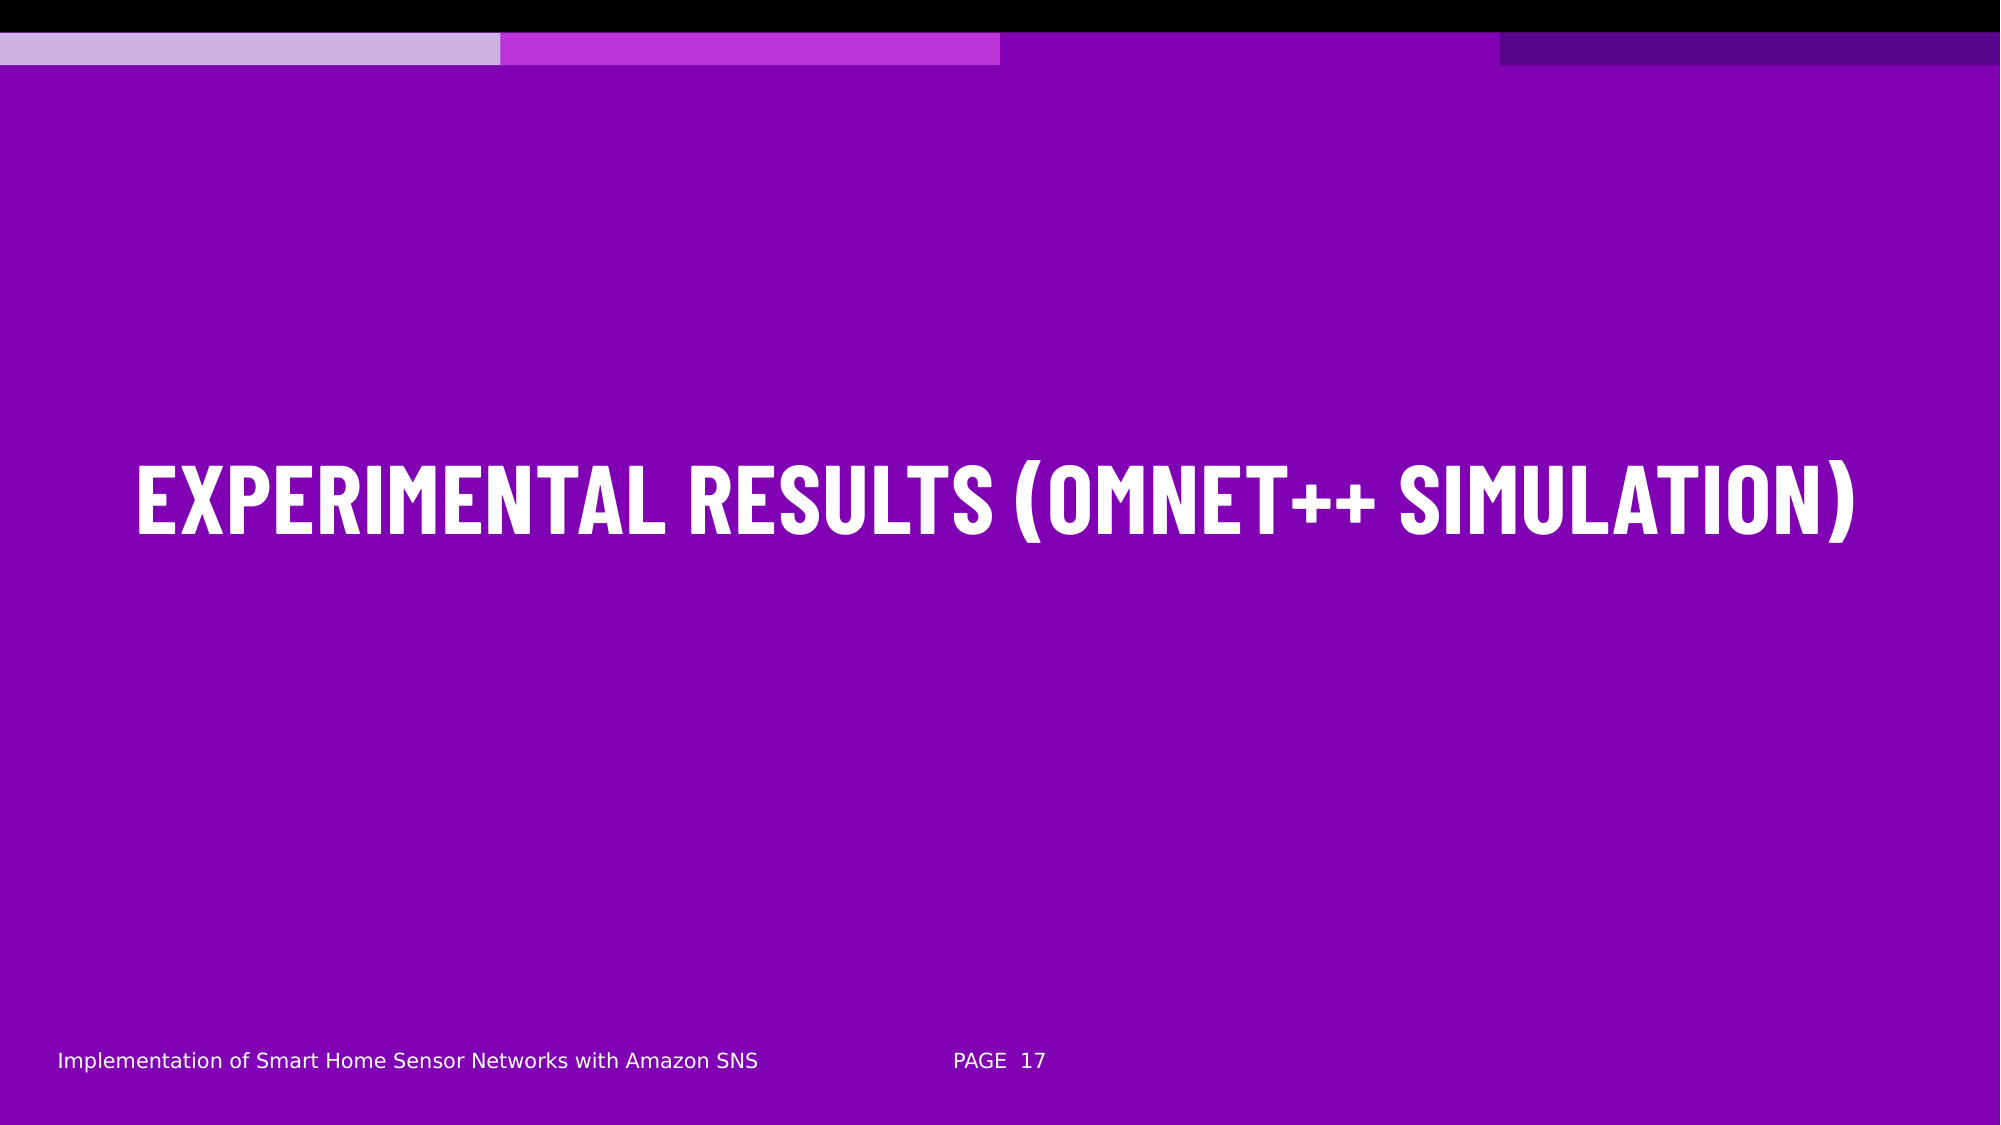

# Experimental Results (Omnet++ Simulation)
Implementation of Smart Home Sensor Networks with Amazon SNS
PAGE  17